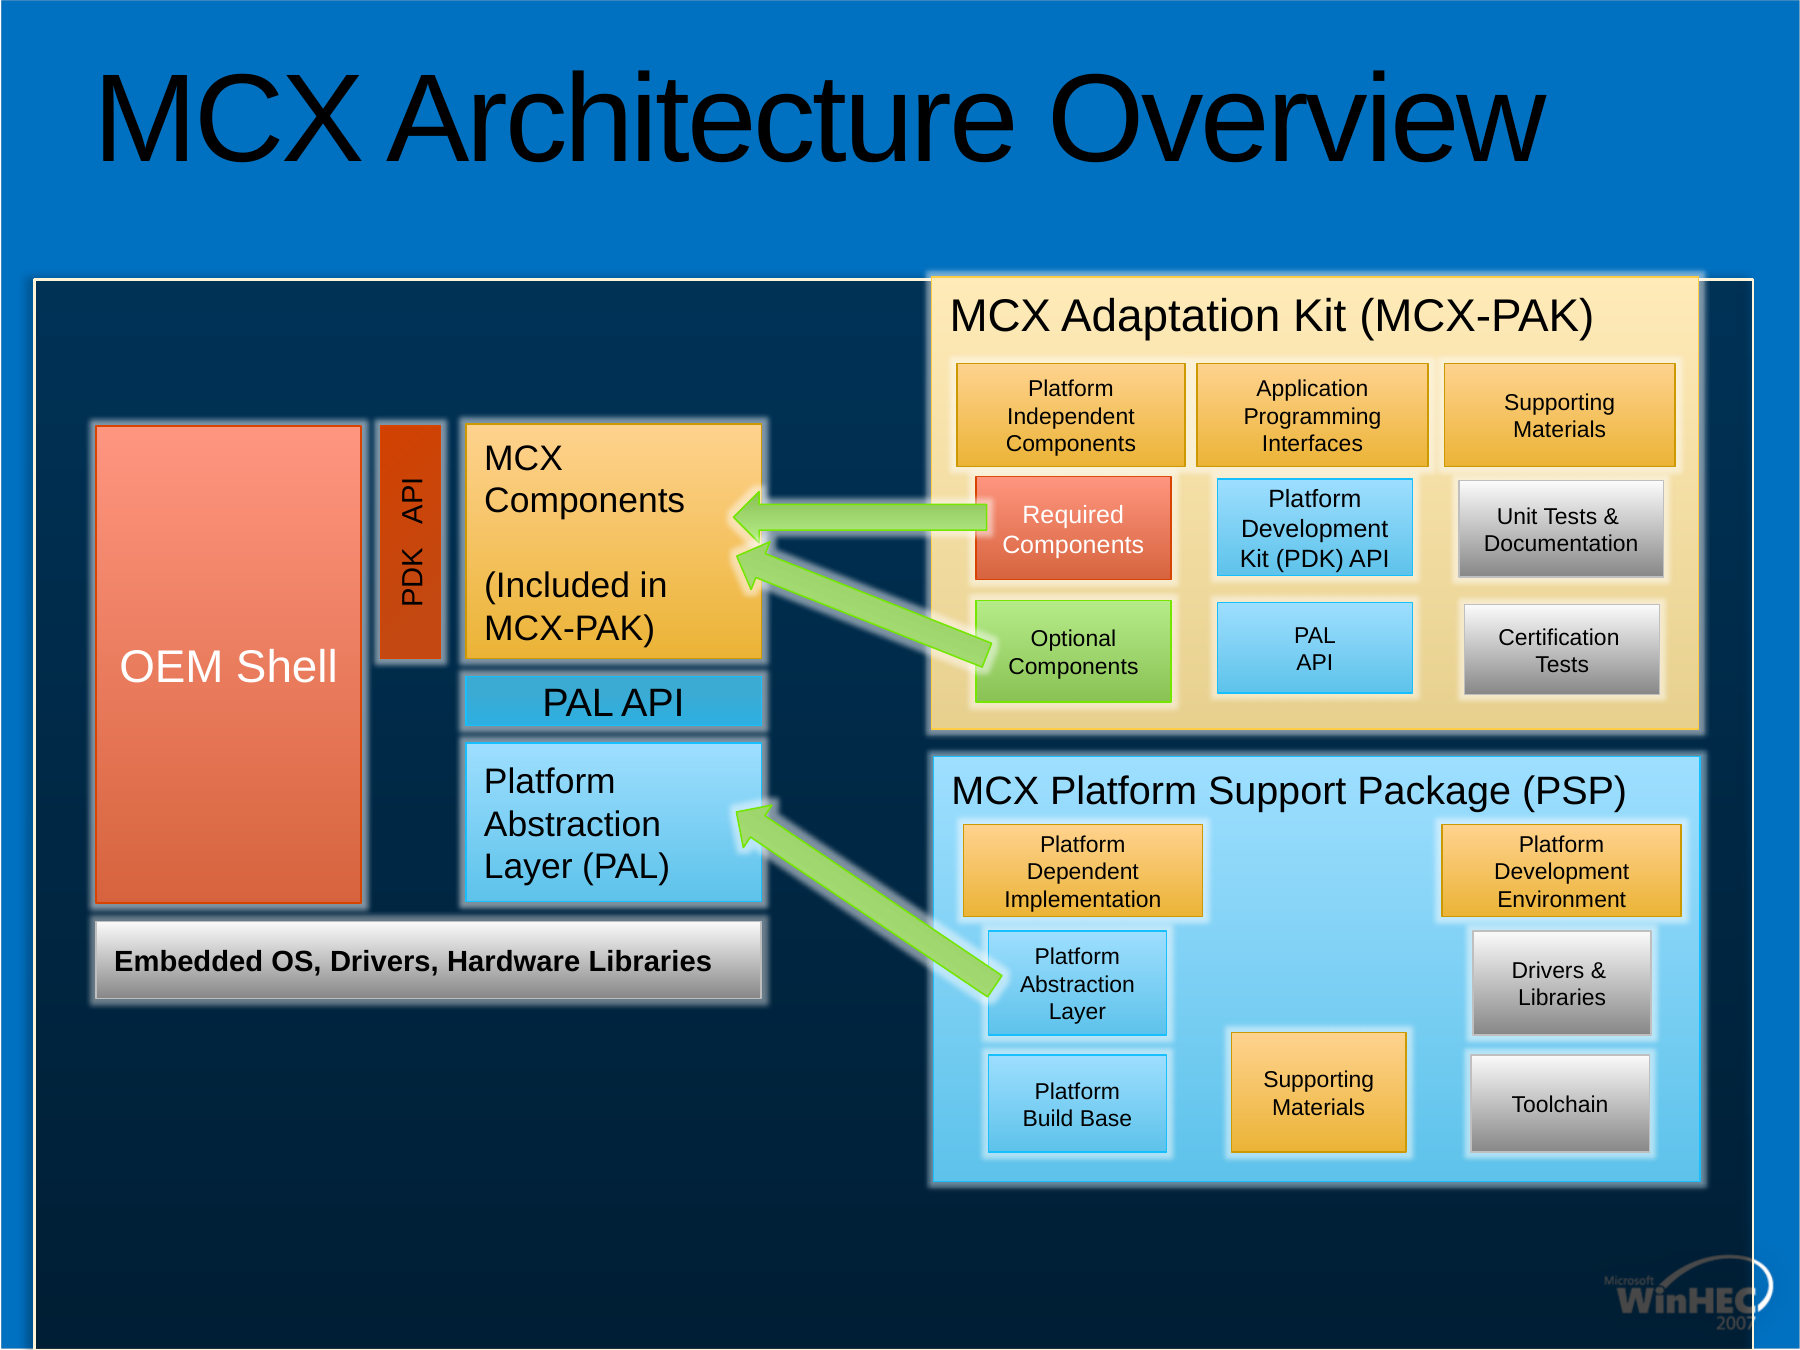

# MCX Architecture Overview
MCX Adaptation Kit (MCX-PAK)

Platform Independent Components
Application Programming
Interfaces
Supporting Materials
MCX
Components

(Included in
MCX-PAK)
OEM Shell
PDK   API
Required
Components
Platform Development Kit (PDK) API
Unit Tests &
Documentation

Optional
Components
PAL
API
Certification
Tests

PAL API

Platform
Abstraction
Layer (PAL)
MCX Platform Support Package (PSP)

Platform Dependent Implementation
Platform Development Environment

Embedded OS, Drivers, Hardware Libraries
Platform Abstraction Layer
Drivers &
Libraries
Supporting Materials
Platform Build Base
Toolchain